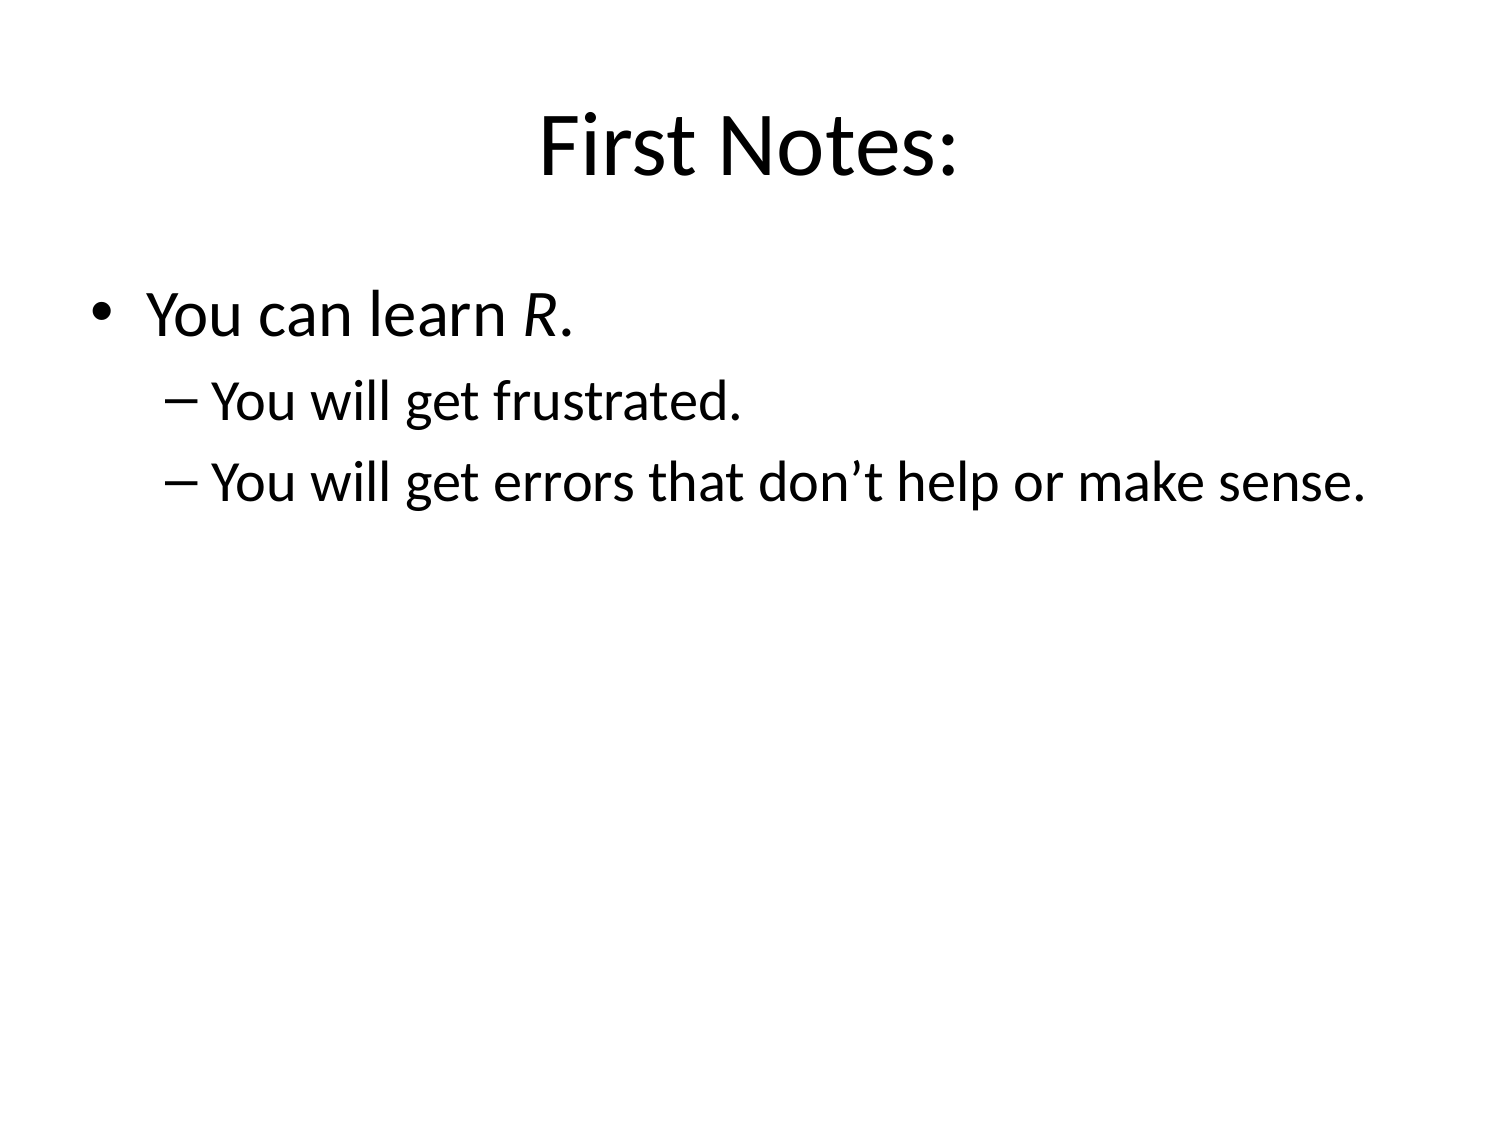

# First Notes:
You can learn R.
You will get frustrated.
You will get errors that don’t help or make sense.